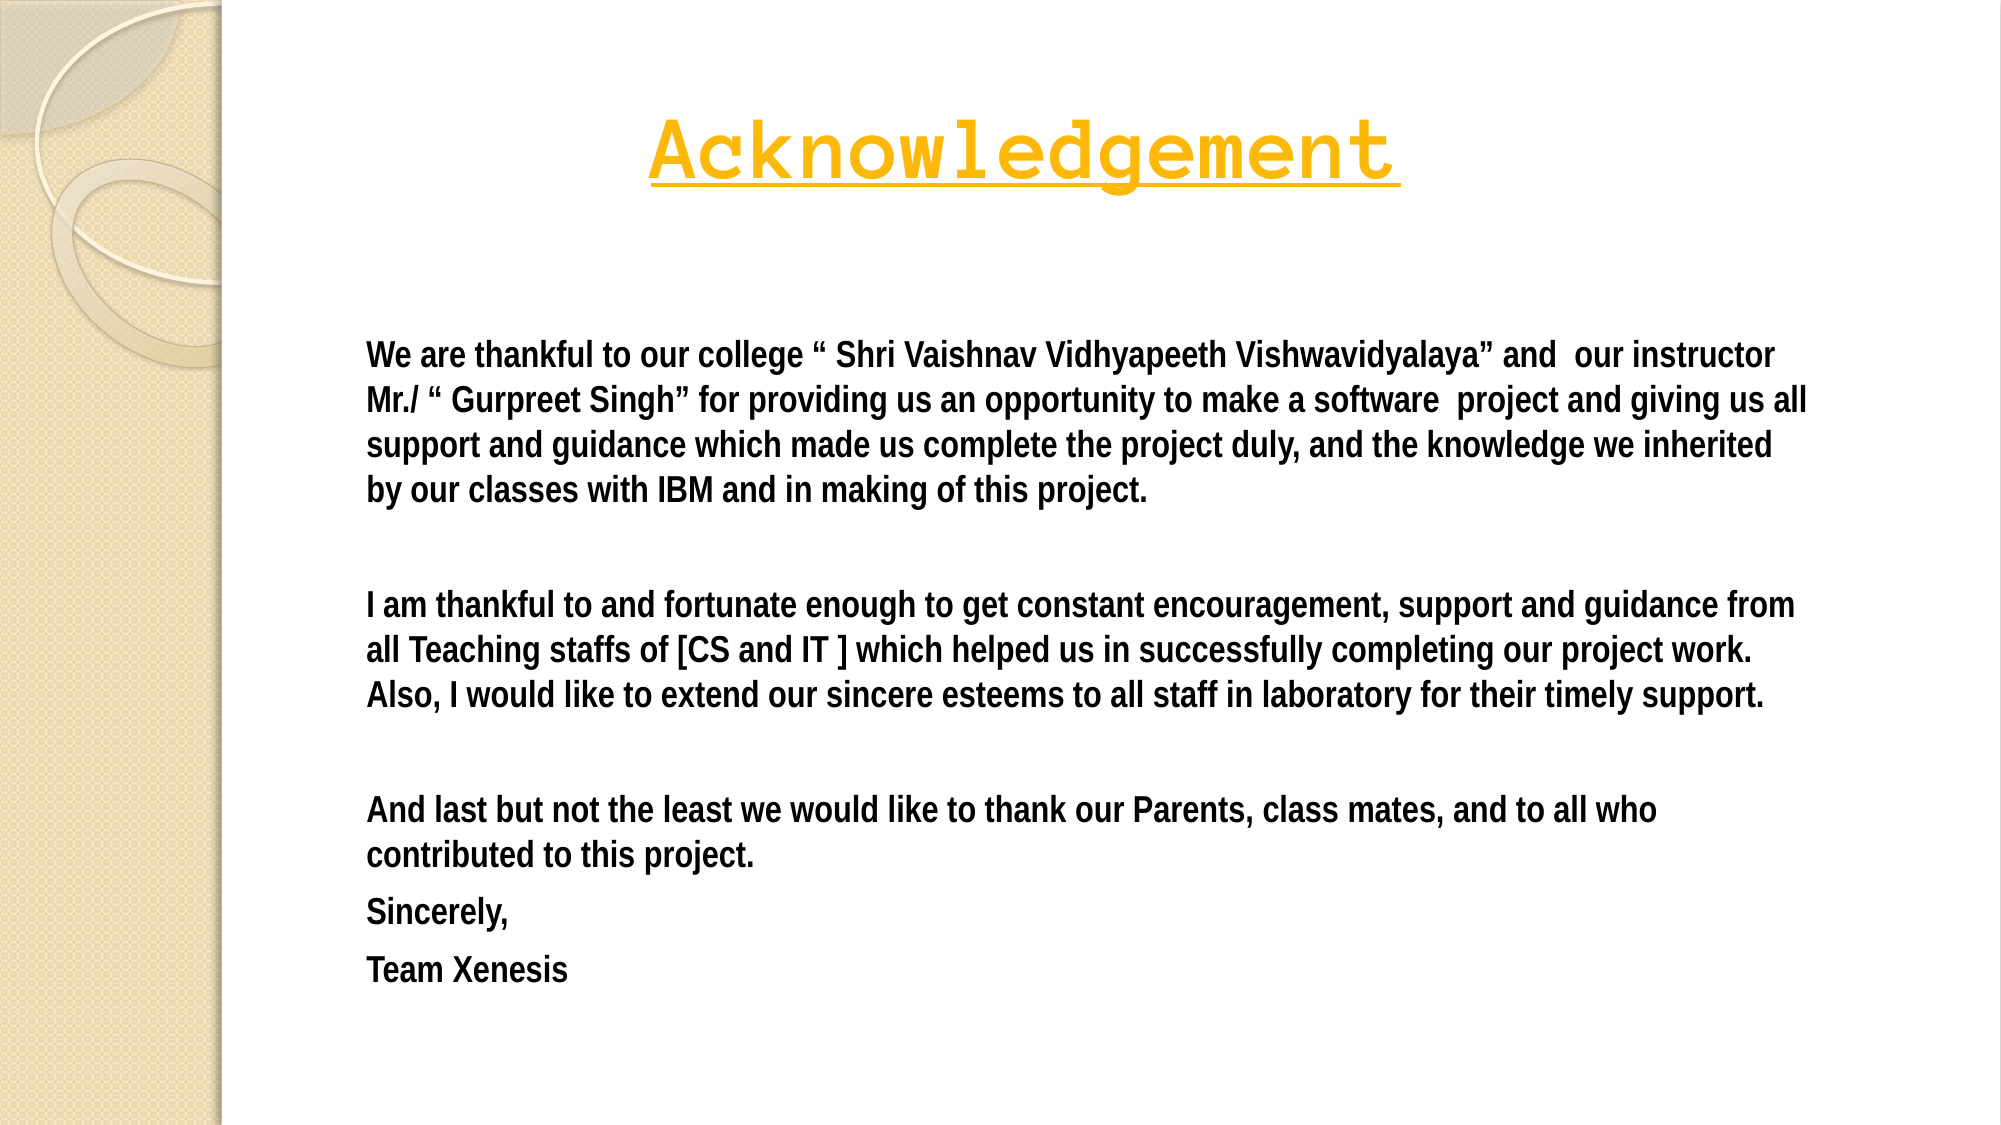

# Acknowledgement

We are thankful to our college “ Shri Vaishnav Vidhyapeeth Vishwavidyalaya” and  our instructor Mr./ “ Gurpreet Singh” for providing us an opportunity to make a software  project and giving us all support and guidance which made us complete the project duly, and the knowledge we inherited by our classes with IBM and in making of this project.

I am thankful to and fortunate enough to get constant encouragement, support and guidance from all Teaching staffs of [CS and IT ] which helped us in successfully completing our project work. Also, I would like to extend our sincere esteems to all staff in laboratory for their timely support.

And last but not the least we would like to thank our Parents, class mates, and to all who contributed to this project.
Sincerely,
Team Xenesis